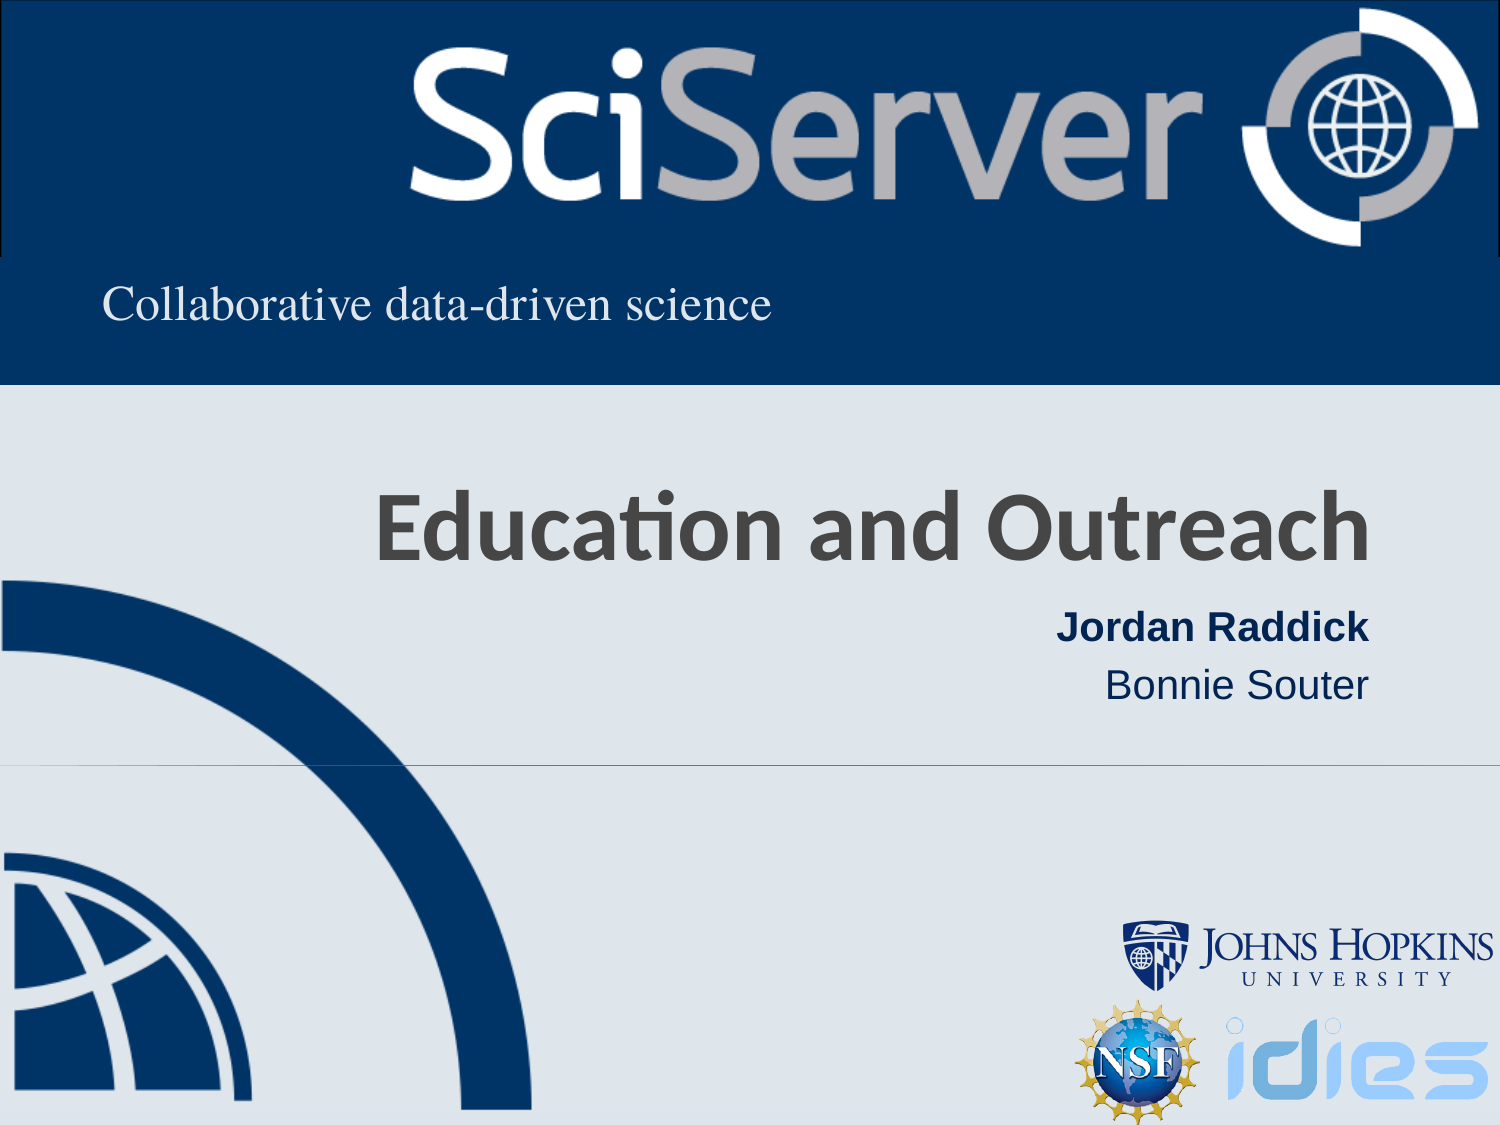

# Education and Outreach
Jordan Raddick
Bonnie Souter